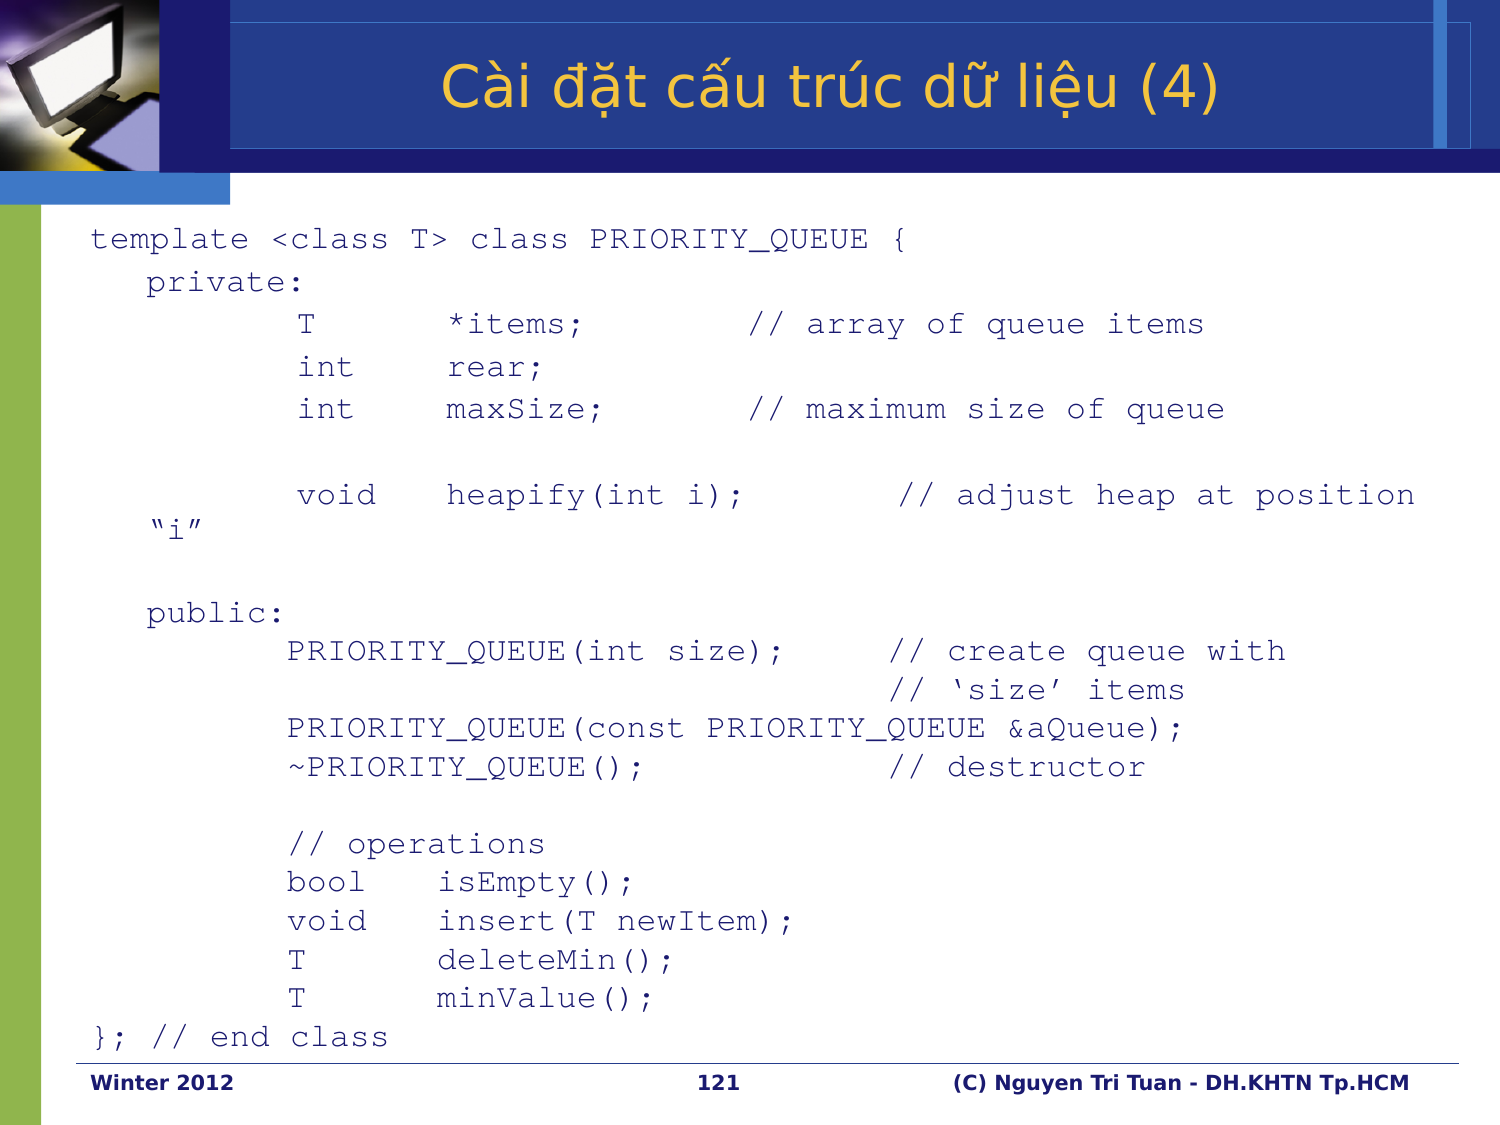

# Cài đặt cấu trúc dữ liệu (4)
template <class T> class PRIORITY_QUEUE {
	private:
		T	*items;		// array of queue items
		int	rear;
		int	maxSize;	// maximum size of queue

		void	heapify(int i);	// adjust heap at position “i”

	public:
		PRIORITY_QUEUE(int size);	// create queue with
						// ‘size’ items
		PRIORITY_QUEUE(const PRIORITY_QUEUE &aQueue);
		~PRIORITY_QUEUE();		// destructor

		// operations
		bool	isEmpty();
		void	insert(T newItem);
		T	deleteMin();
		T	minValue();
}; // end class
Winter 2012
121
(C) Nguyen Tri Tuan - DH.KHTN Tp.HCM